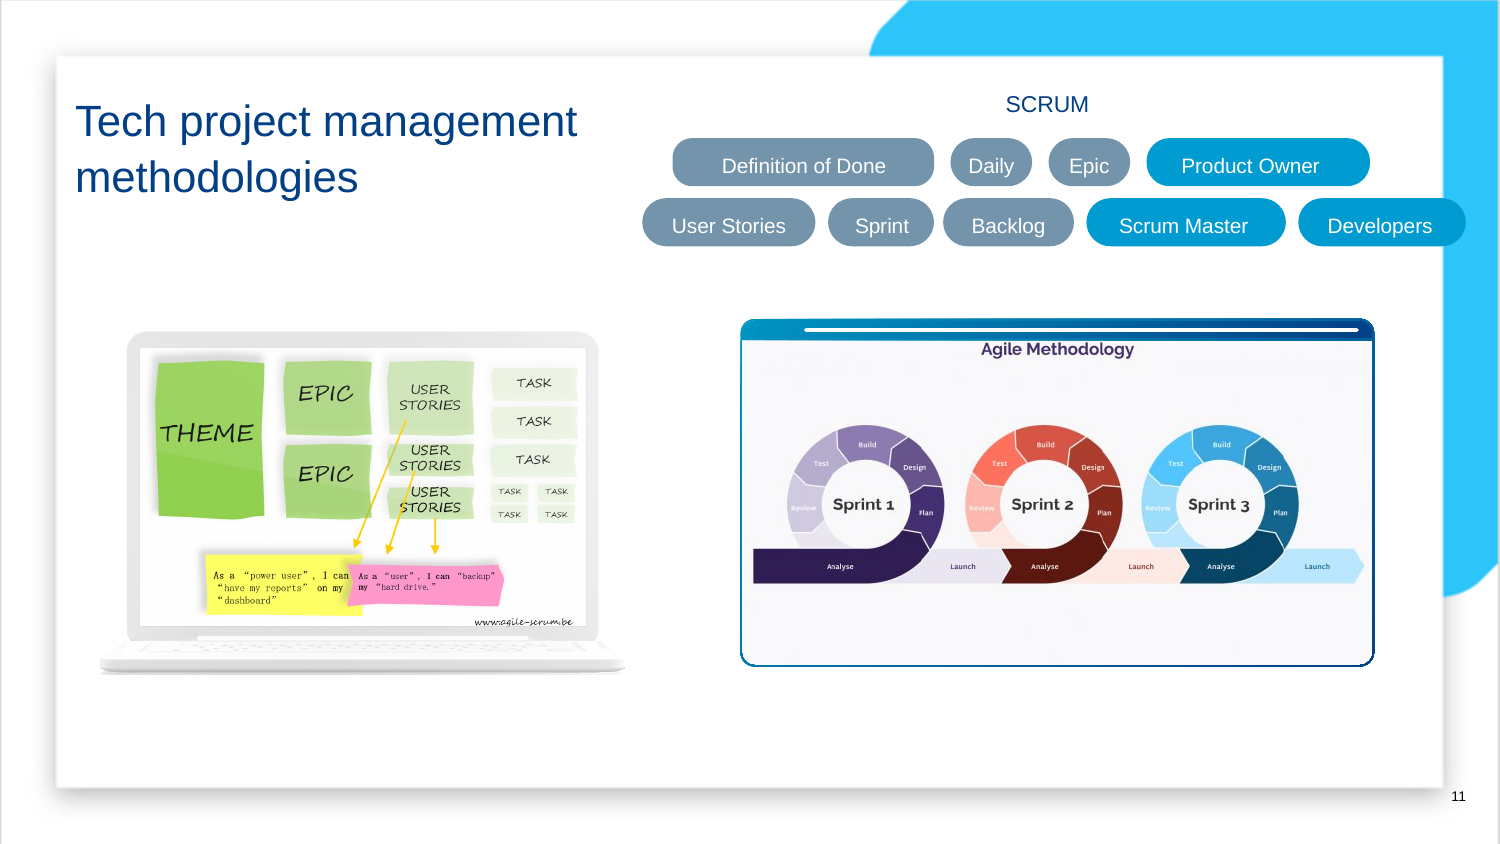

SCRUM
Tech project management methodologies

Definition of Done
Daily
Epic
Product Owner

User Stories
Sprint
Backlog
Scrum Master
Developers

11